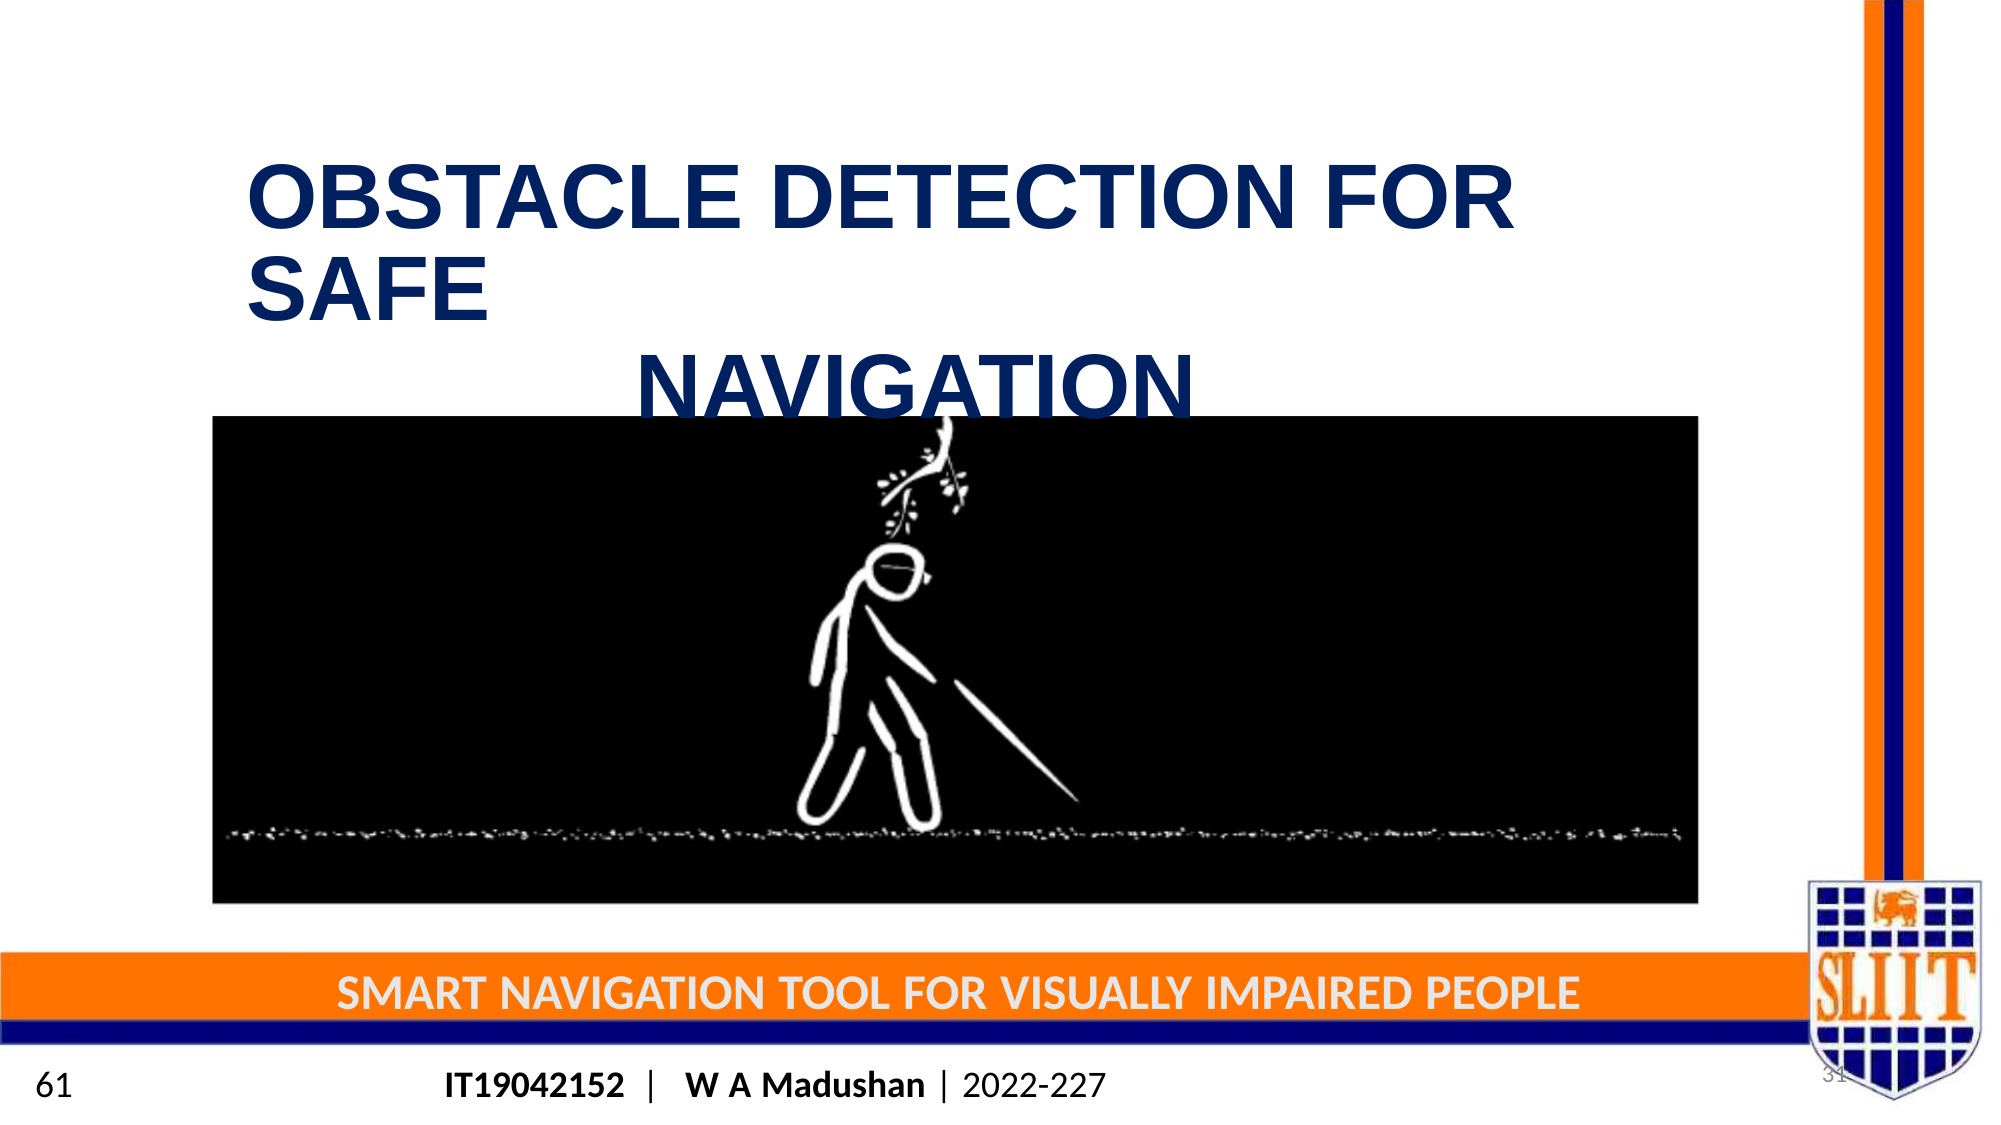

OBSTACLE DETECTION FOR SAFE
NAVIGATION
SMART NAVIGATION TOOL FOR VISUALLY IMPAIRED PEOPLE
31
61
IT19042152 | W A Madushan | 2022-227